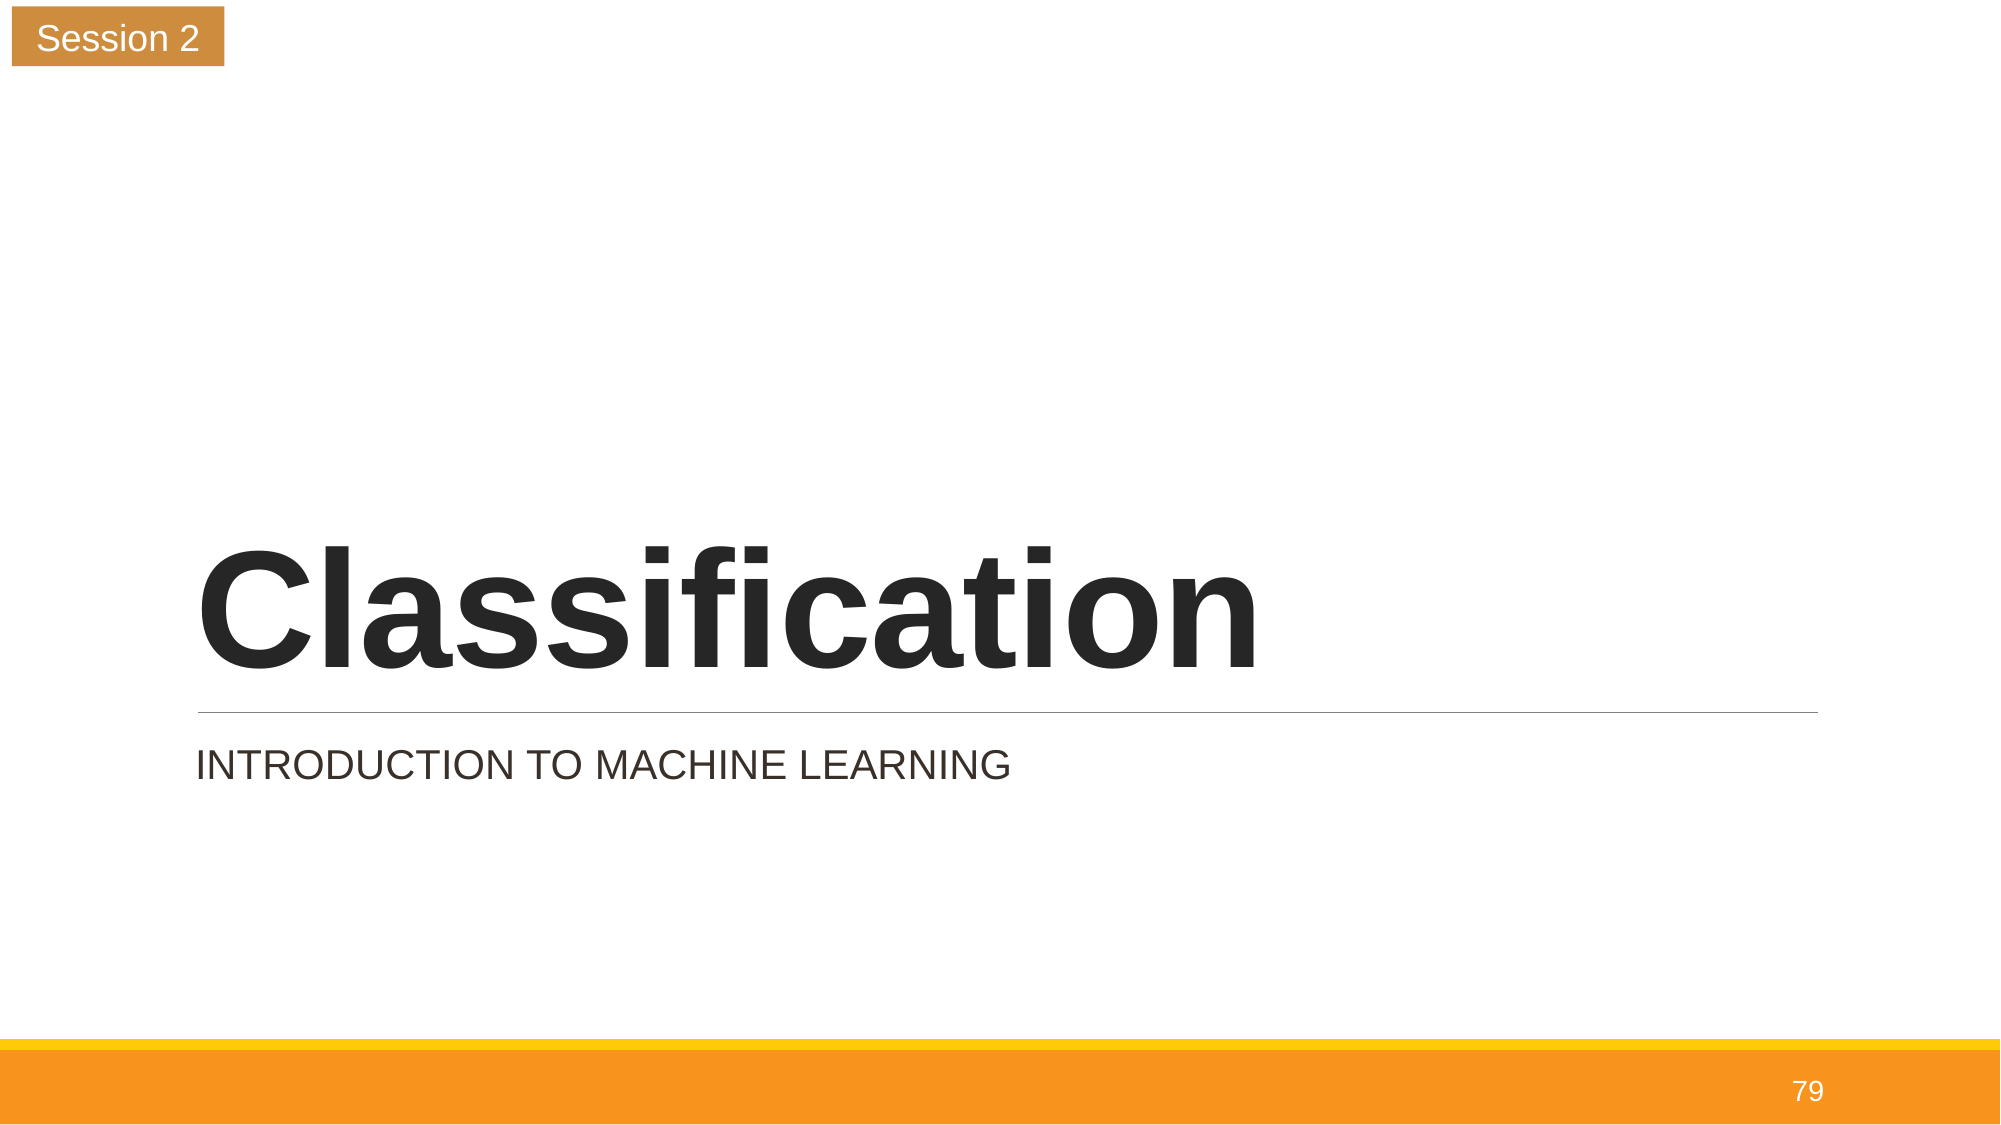

Session 2
# Classification
Introduction to Machine Learning
79